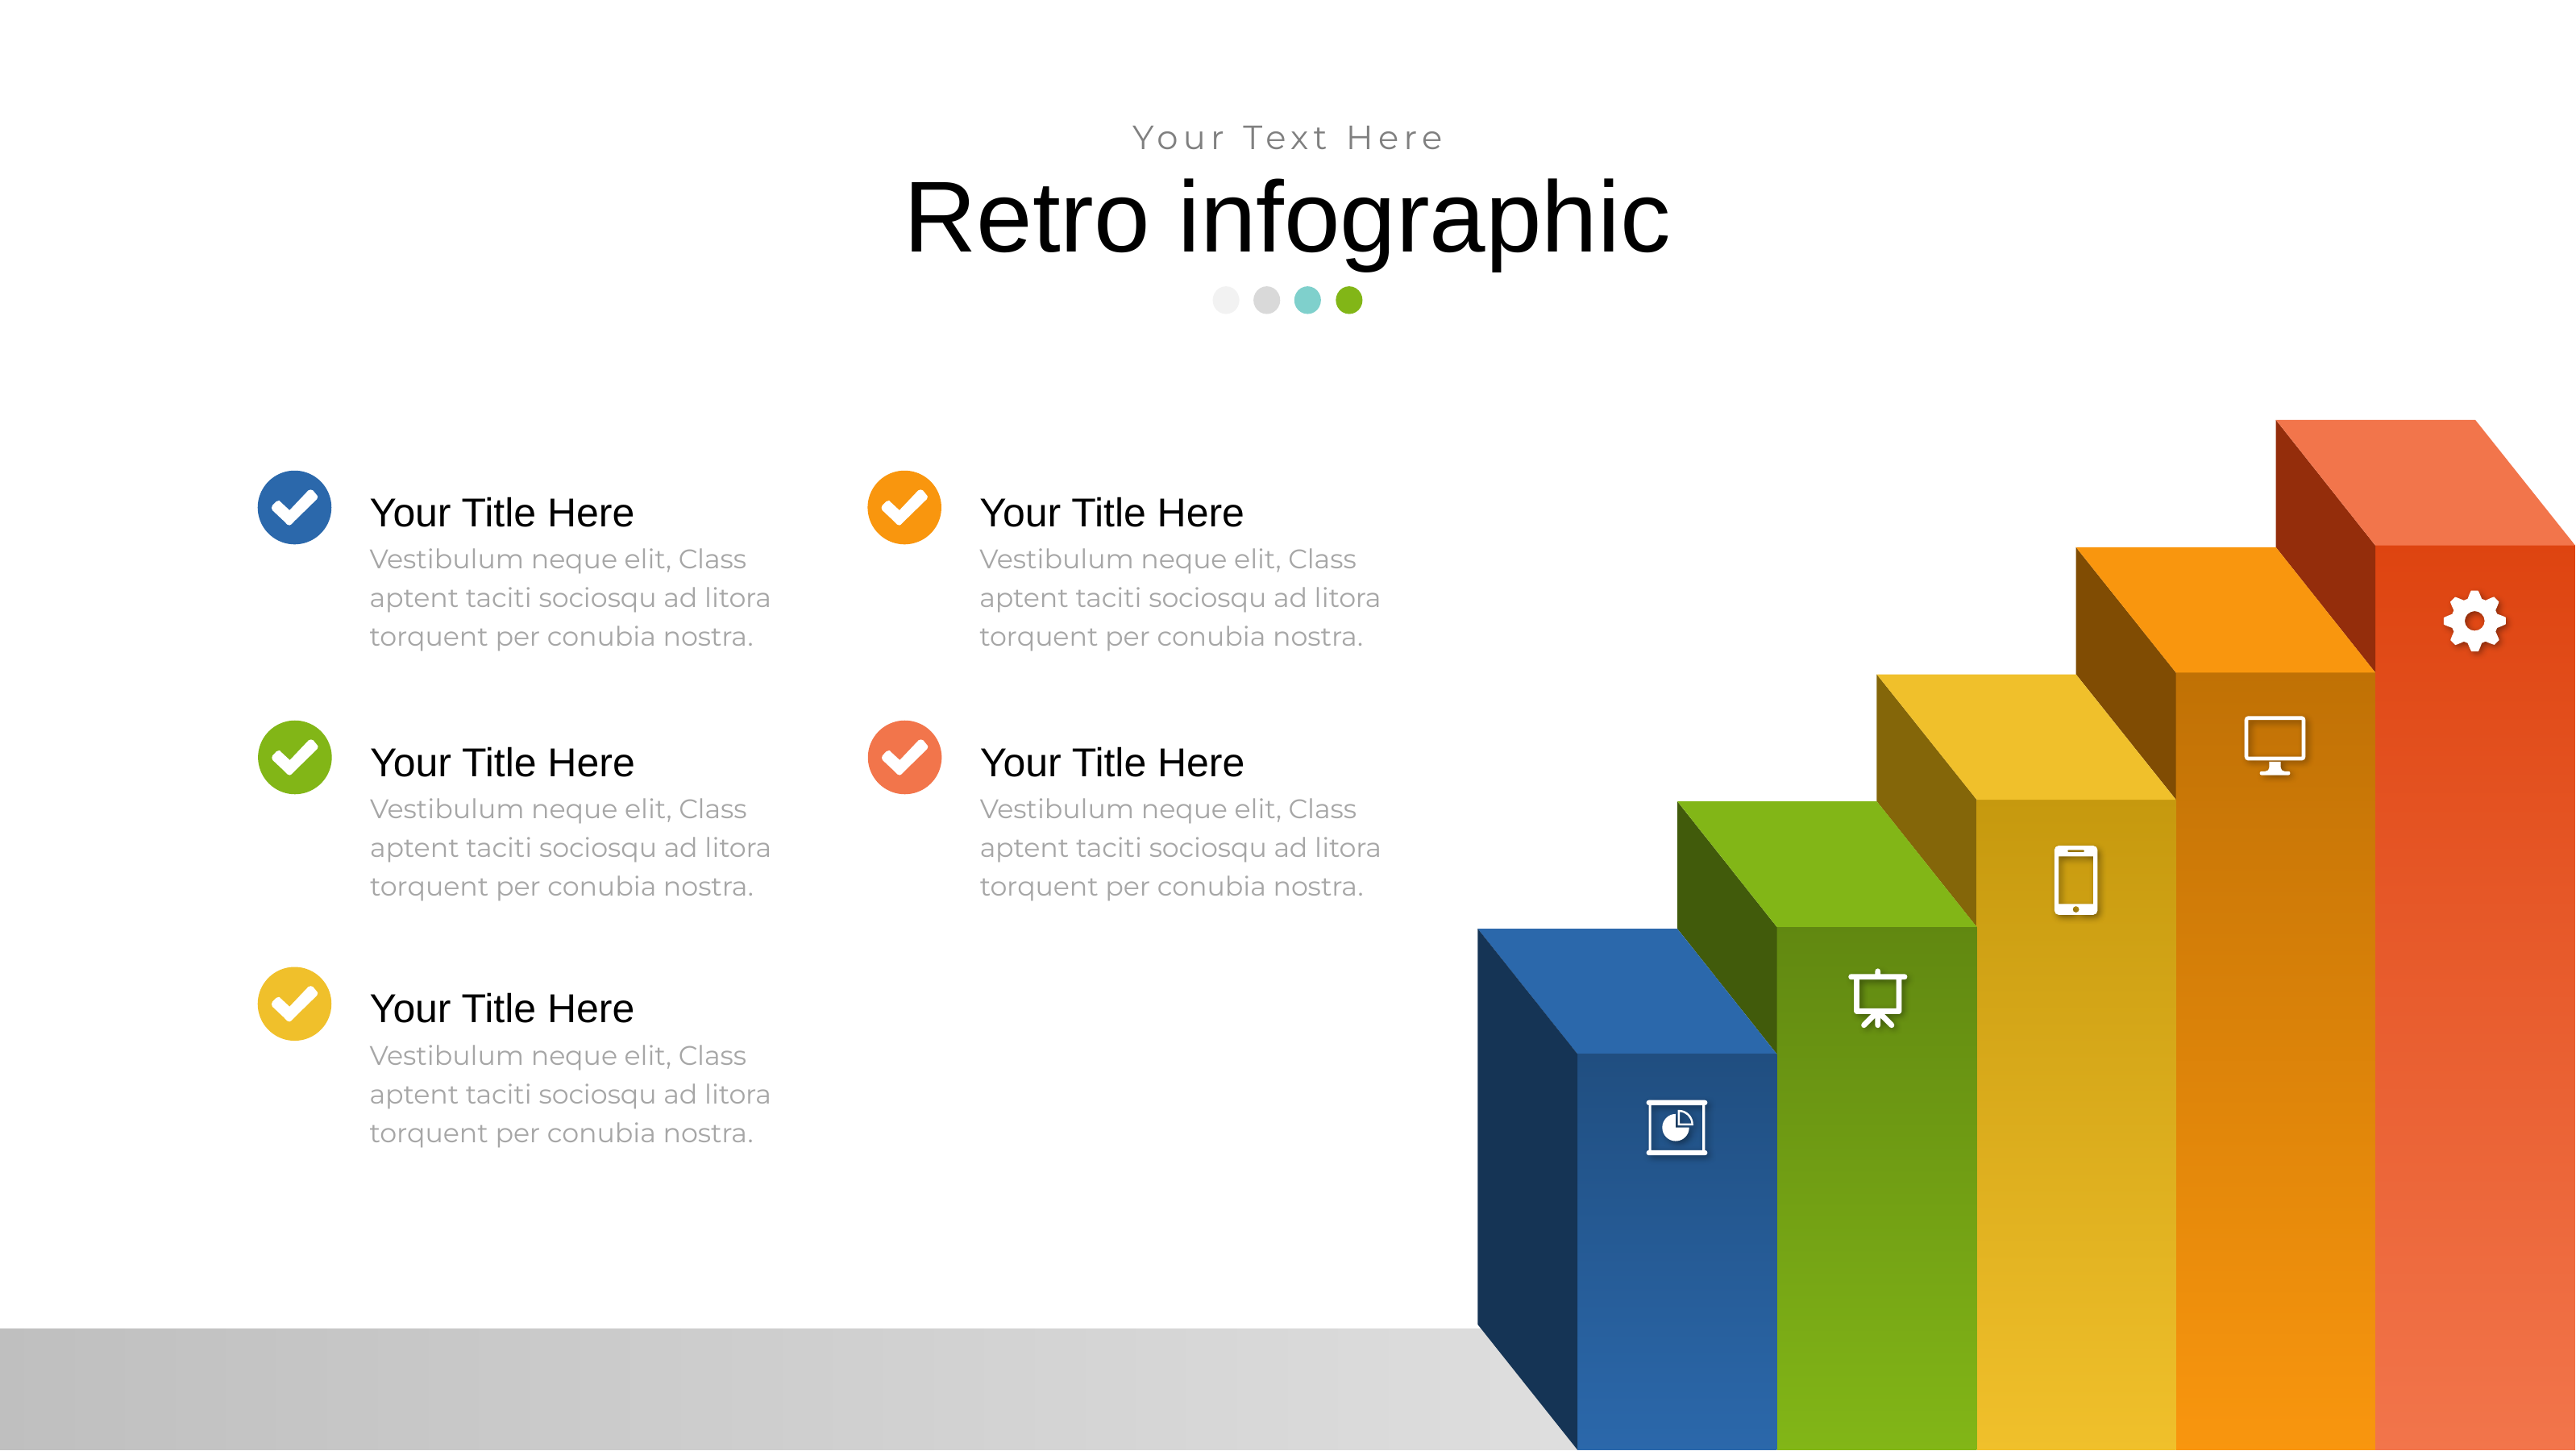

Your Text Here

Retro infographic

Your Title Here
Vestibulum neque elit, Class aptent taciti sociosqu ad litora torquent per conubia nostra.

Your Title Here
Vestibulum neque elit, Class aptent taciti sociosqu ad litora torquent per conubia nostra.

Your Title Here
Vestibulum neque elit, Class aptent taciti sociosqu ad litora torquent per conubia nostra.

Your Title Here
Vestibulum neque elit, Class aptent taciti sociosqu ad litora torquent per conubia nostra.

Your Title Here
Vestibulum neque elit, Class aptent taciti sociosqu ad litora torquent per conubia nostra.